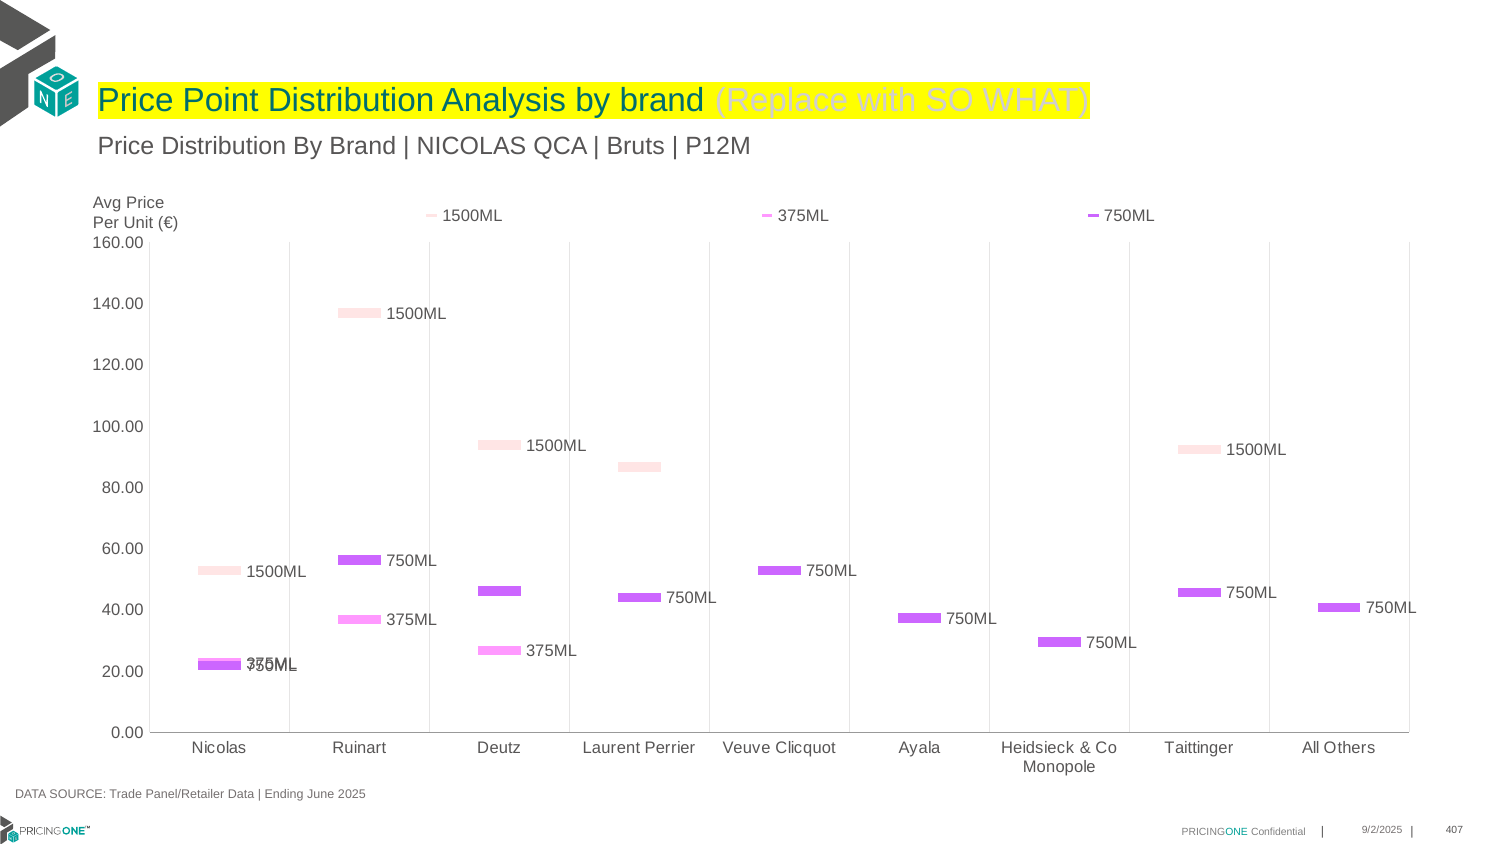

# Price Point Distribution Analysis by brand (Replace with SO WHAT)
Price Distribution By Brand | NICOLAS QCA | Bruts | P12M

### Chart

| Category | 1500ML | 375ML | 750ML |
|---|---|---|---|
| Nicolas | 52.6288 | 22.6038 | 21.8196 |
| Ruinart | 136.7965 | 36.7964 | 56.2098 |
| Deutz | 93.6879 | 26.6286 | 46.074 |
| Laurent Perrier | 86.5297 | None | 43.9891 |
| Veuve Clicquot | None | None | 52.6676 |
| Ayala | None | None | 37.2566 |
| Heidsieck & Co Monopole | None | None | 29.4565 |
| Taittinger | 92.1933 | None | 45.4747 |
| All Others | None | None | 40.6066 |
Avg Price
Per Unit (€)
DATA SOURCE: Trade Panel/Retailer Data | Ending June 2025
9/2/2025
407